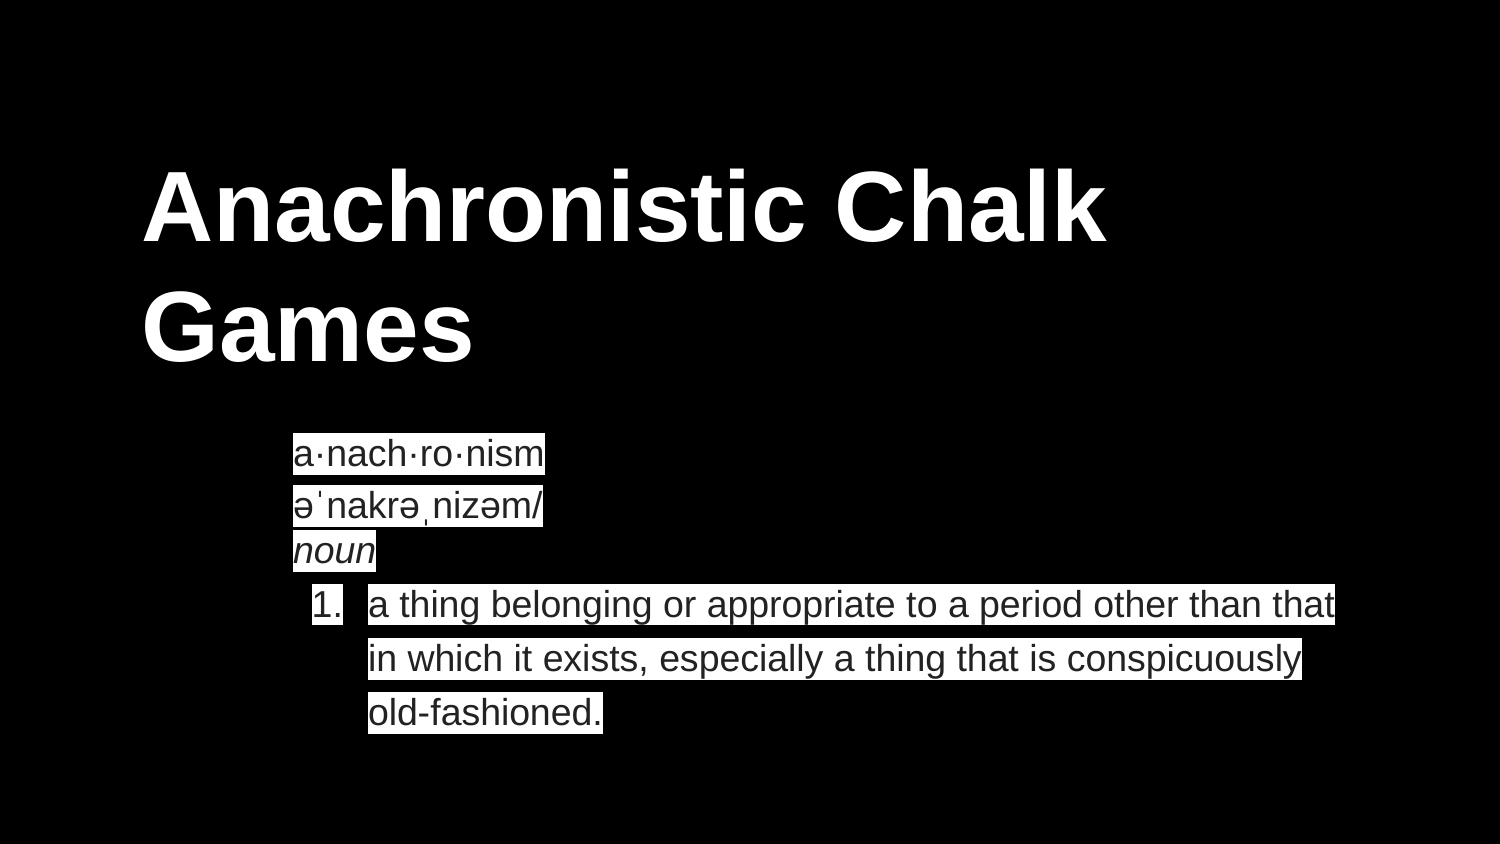

# Anachronistic Chalk Games
a·nach·ro·nism
əˈnakrəˌnizəm/
noun
a thing belonging or appropriate to a period other than that in which it exists, especially a thing that is conspicuously old-fashioned.